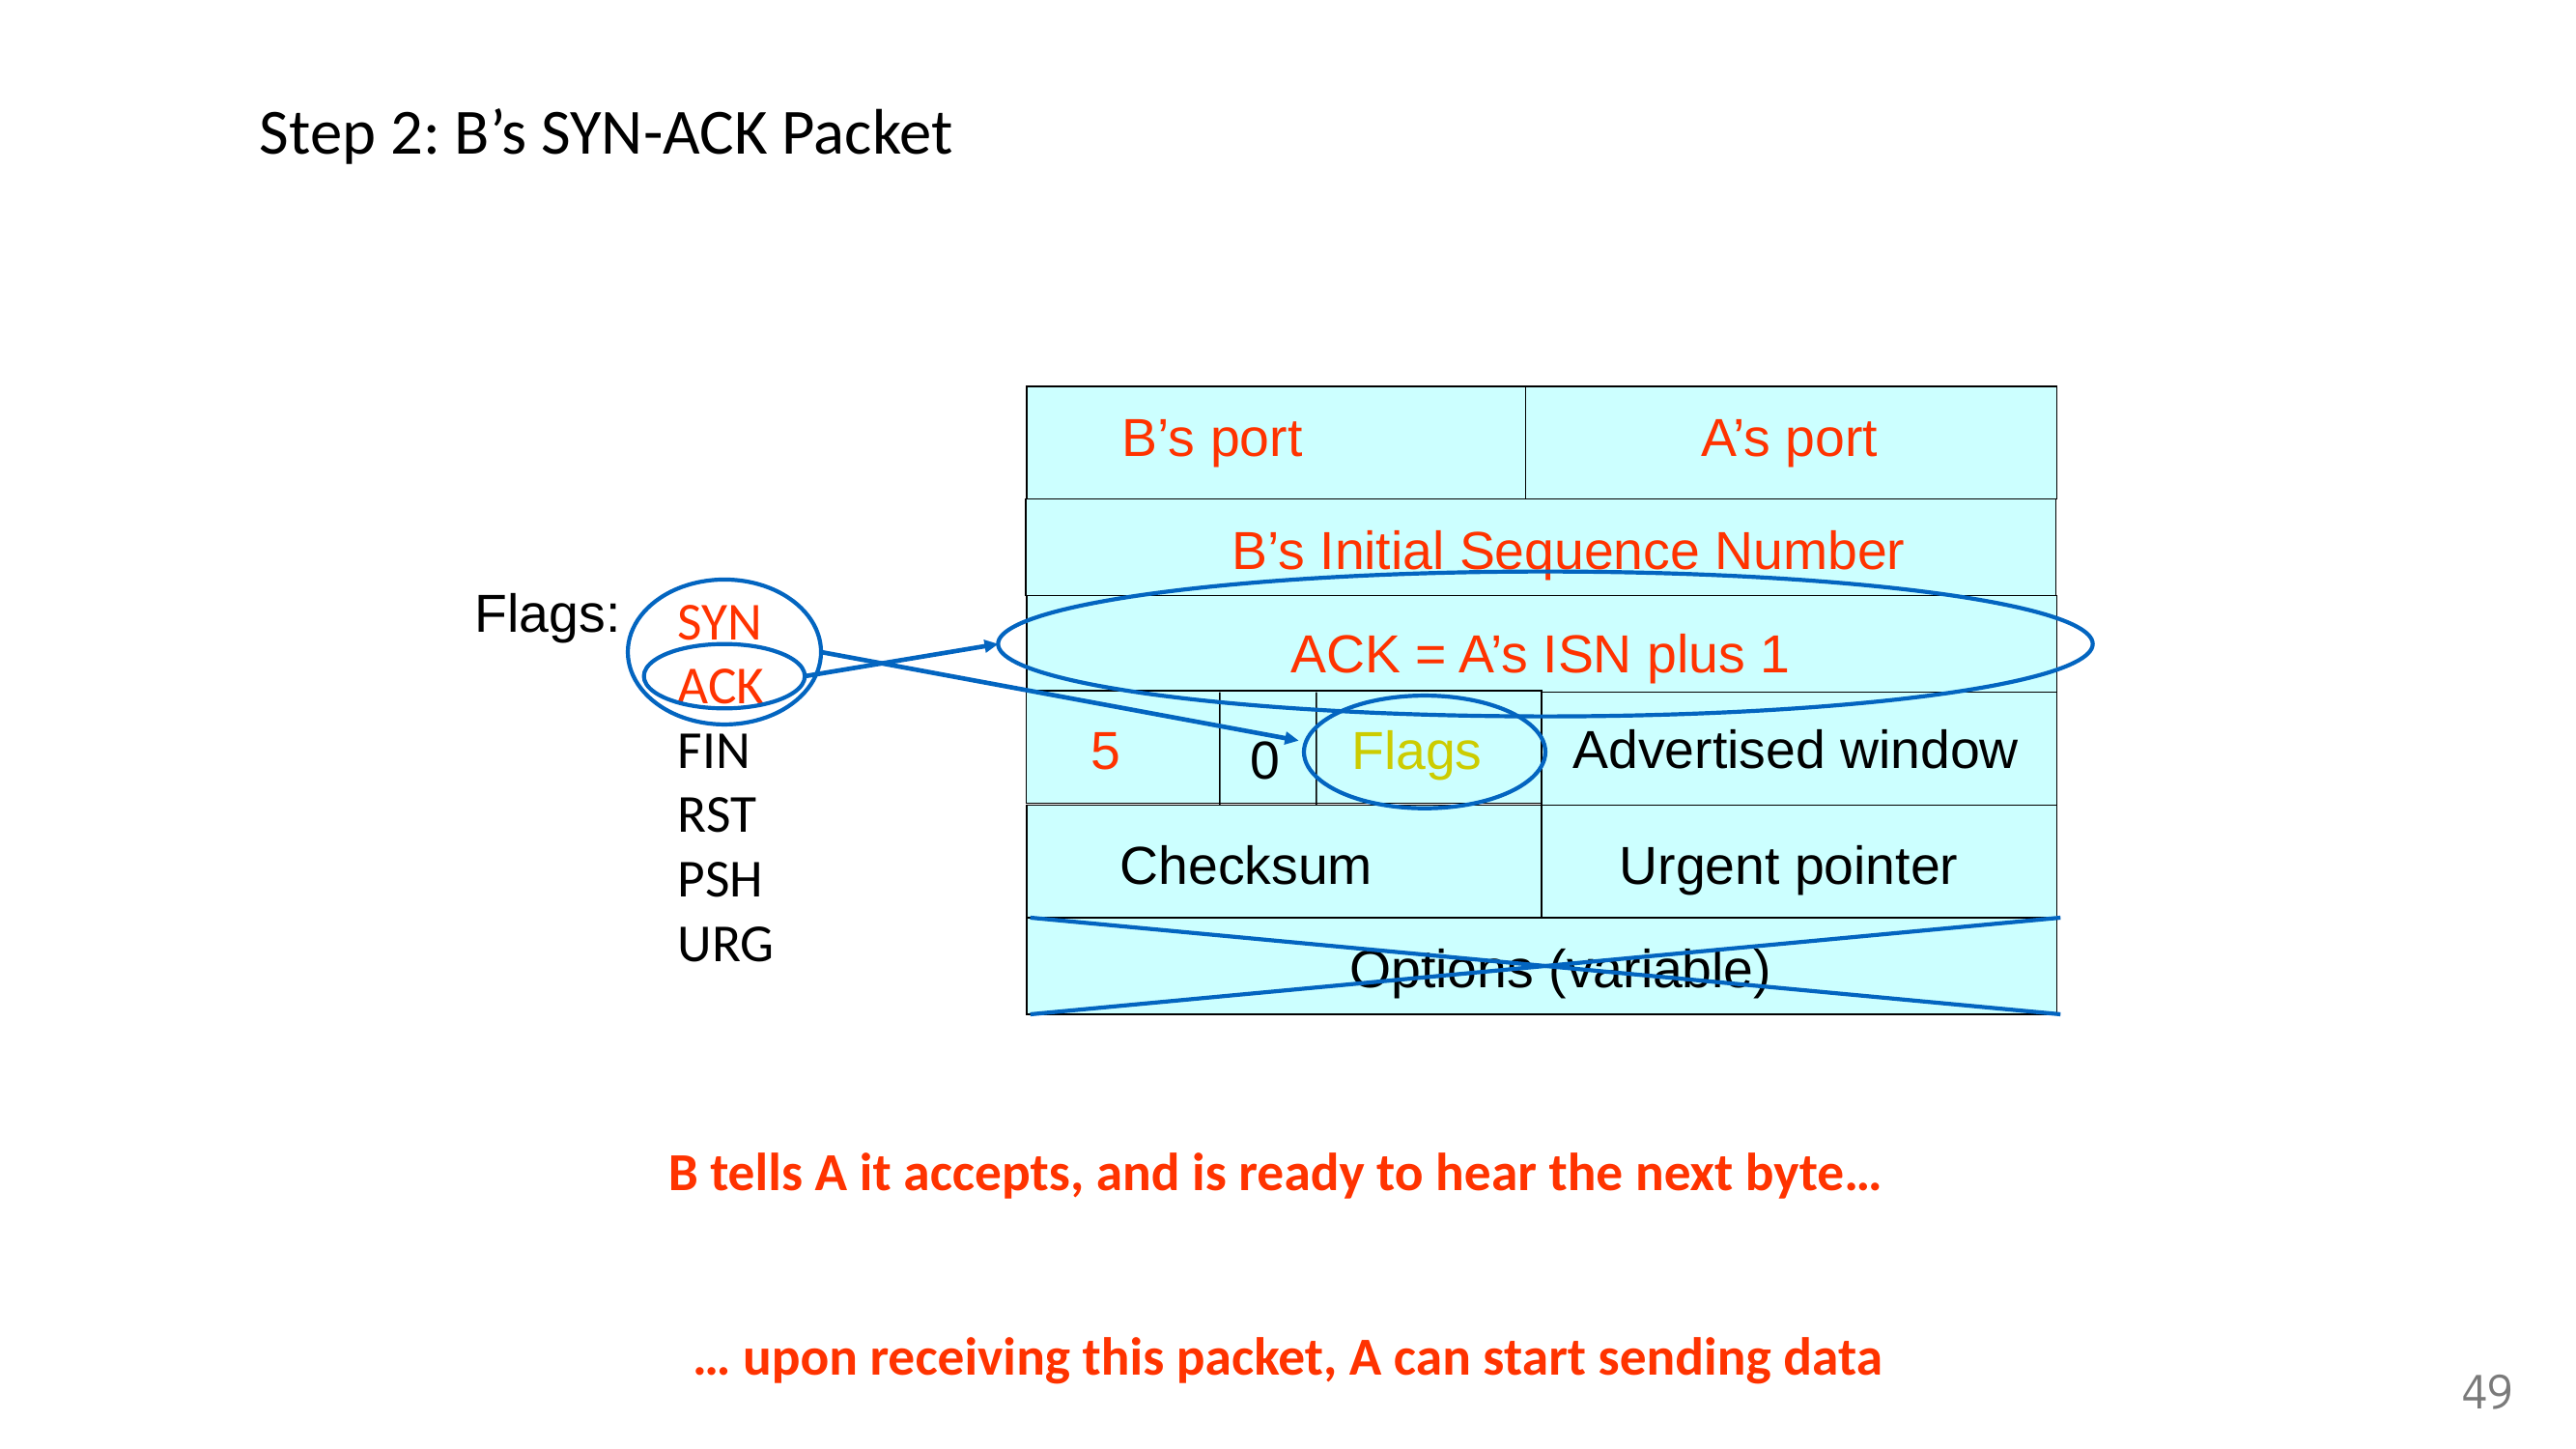

# Step 2: B’s SYN-ACK Packet

B’s port
A’s port

B’s Initial Sequence Number
Flags:

SYN
ACK
FIN
RST
PSH
URG

ACK = A’s ISN plus 1

Advertised window
5
Flags

0

Checksum
Urgent pointer

Options (variable)
B tells A it accepts, and is ready to hear the next byte…
… upon receiving this packet, A can start sending data
49